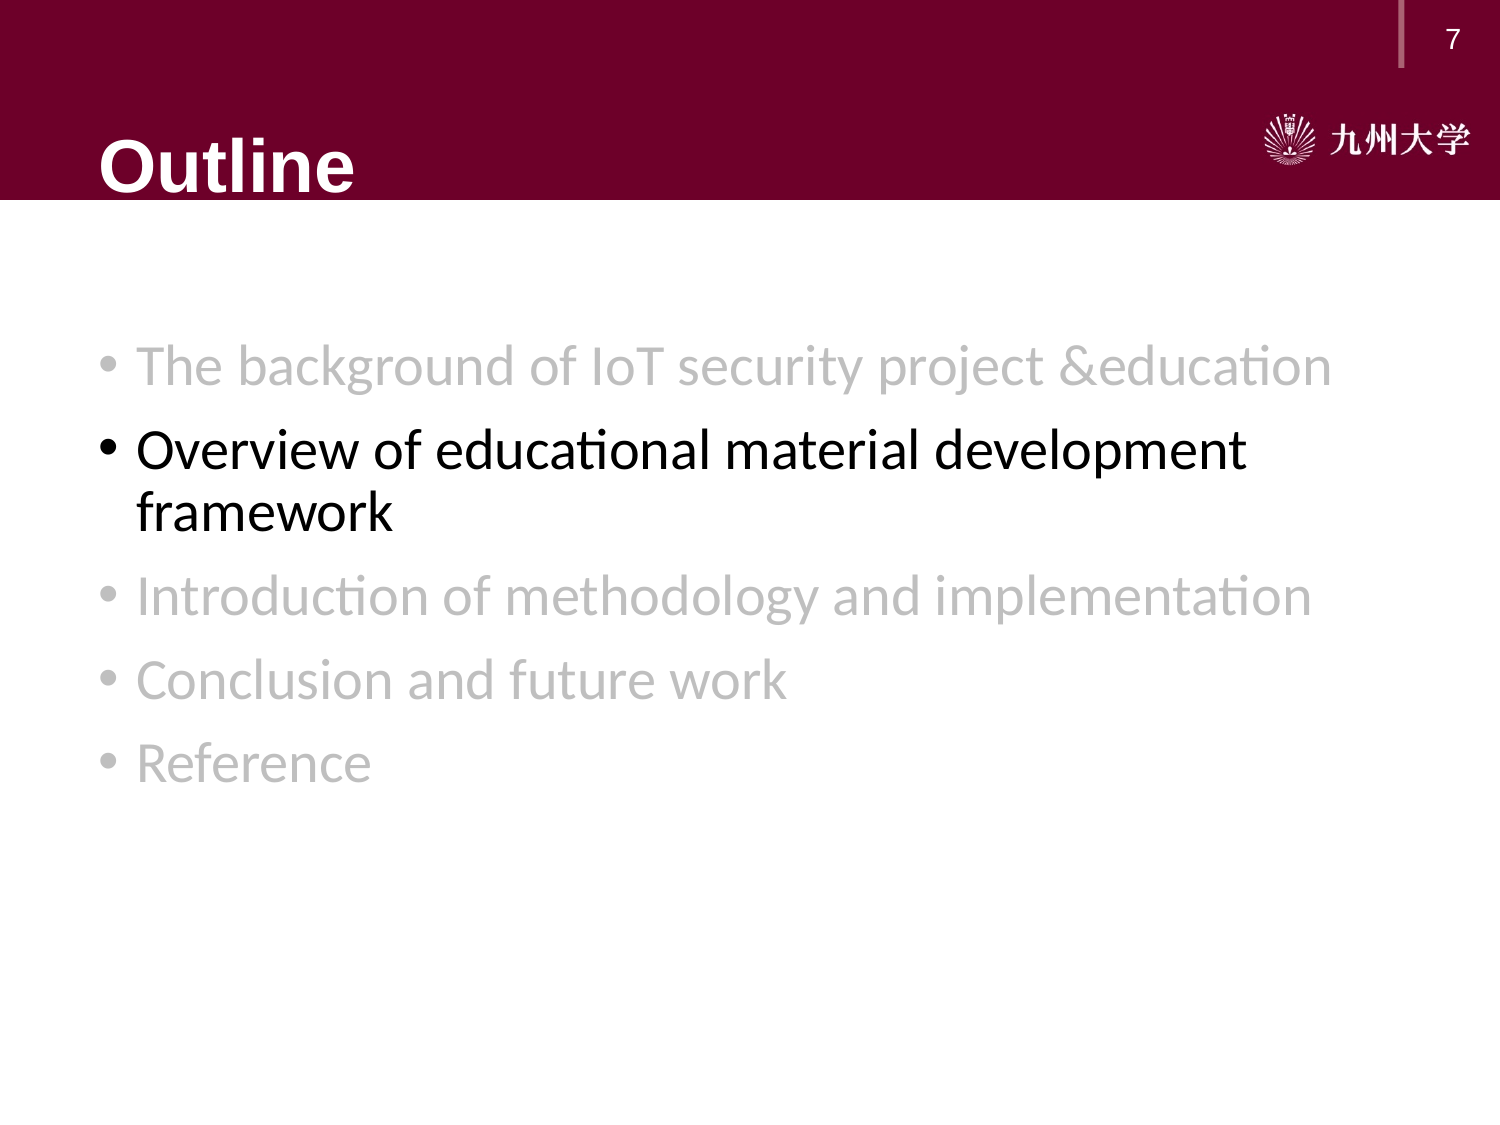

7
Outline

The background of IoT security project &education
Overview of educational material development framework
Introduction of methodology and implementation
Conclusion and future work
Reference